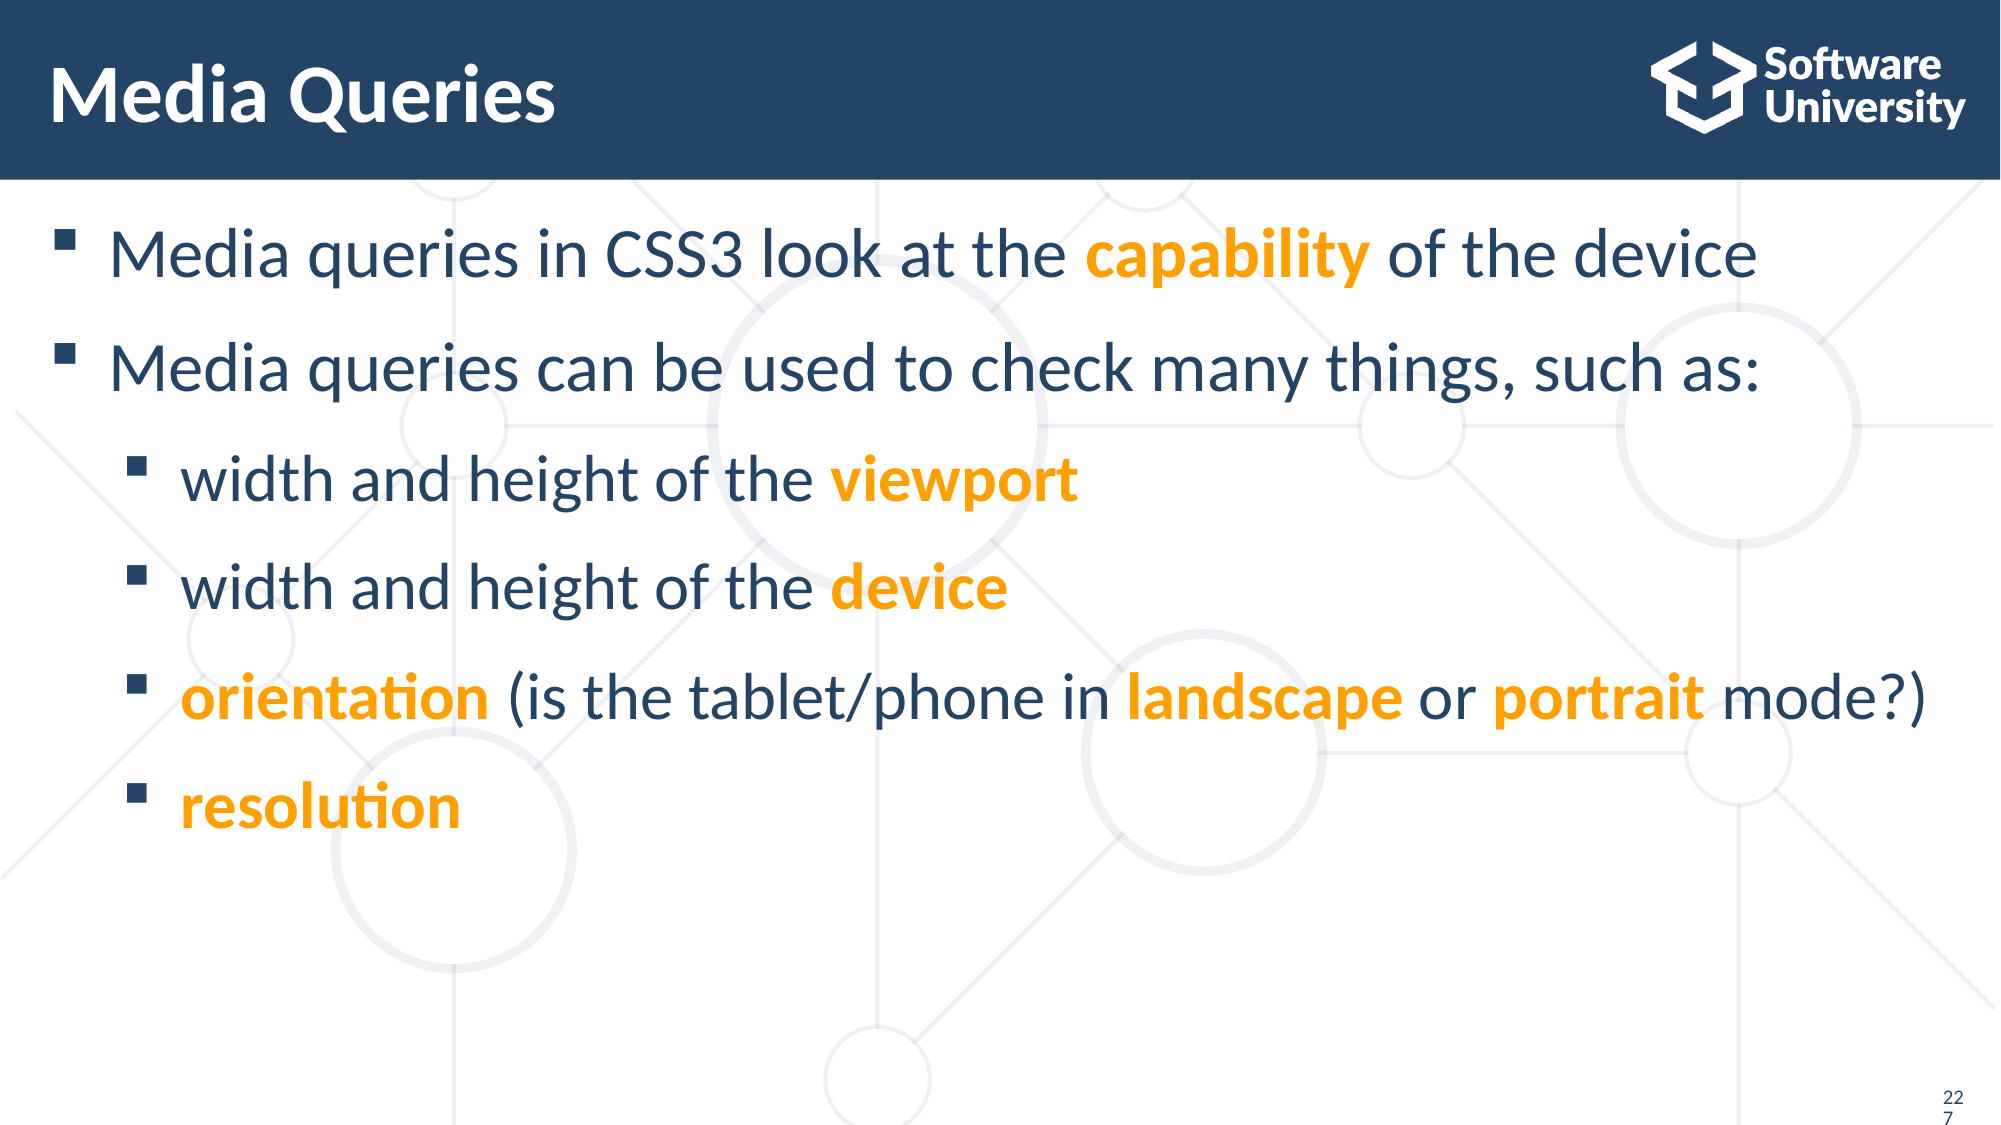

# Media Queries
Media queries in CSS3 look at the capability of the device
Media queries can be used to check many things, such as:
width and height of the viewport
width and height of the device
orientation (is the tablet/phone in landscape or portrait mode?)
resolution

227